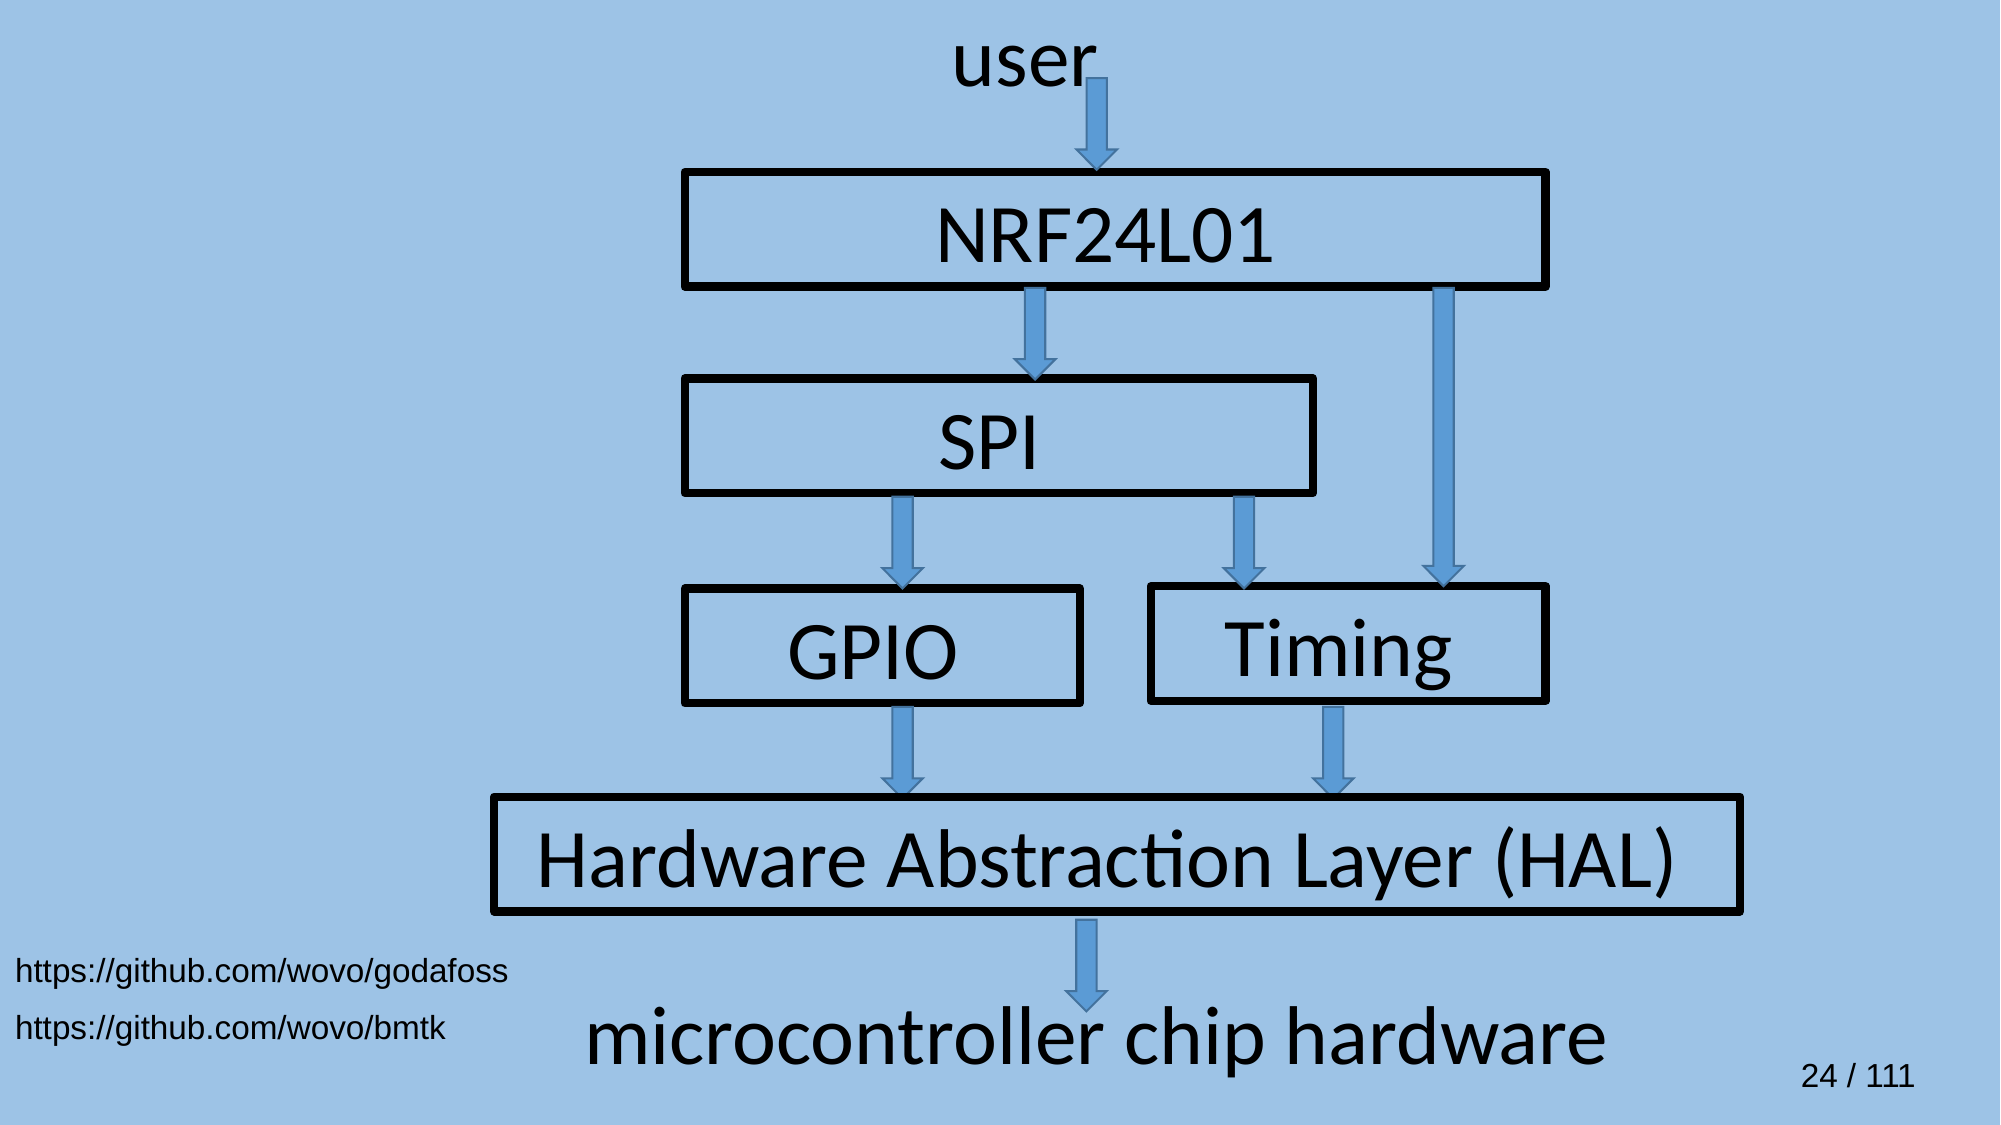

user

NRF24L01

SPI

Timing
GPIO

Hardware Abstraction Layer (HAL)

https://github.com/wovo/godafoss
https://github.com/wovo/bmtk
microcontroller chip hardware